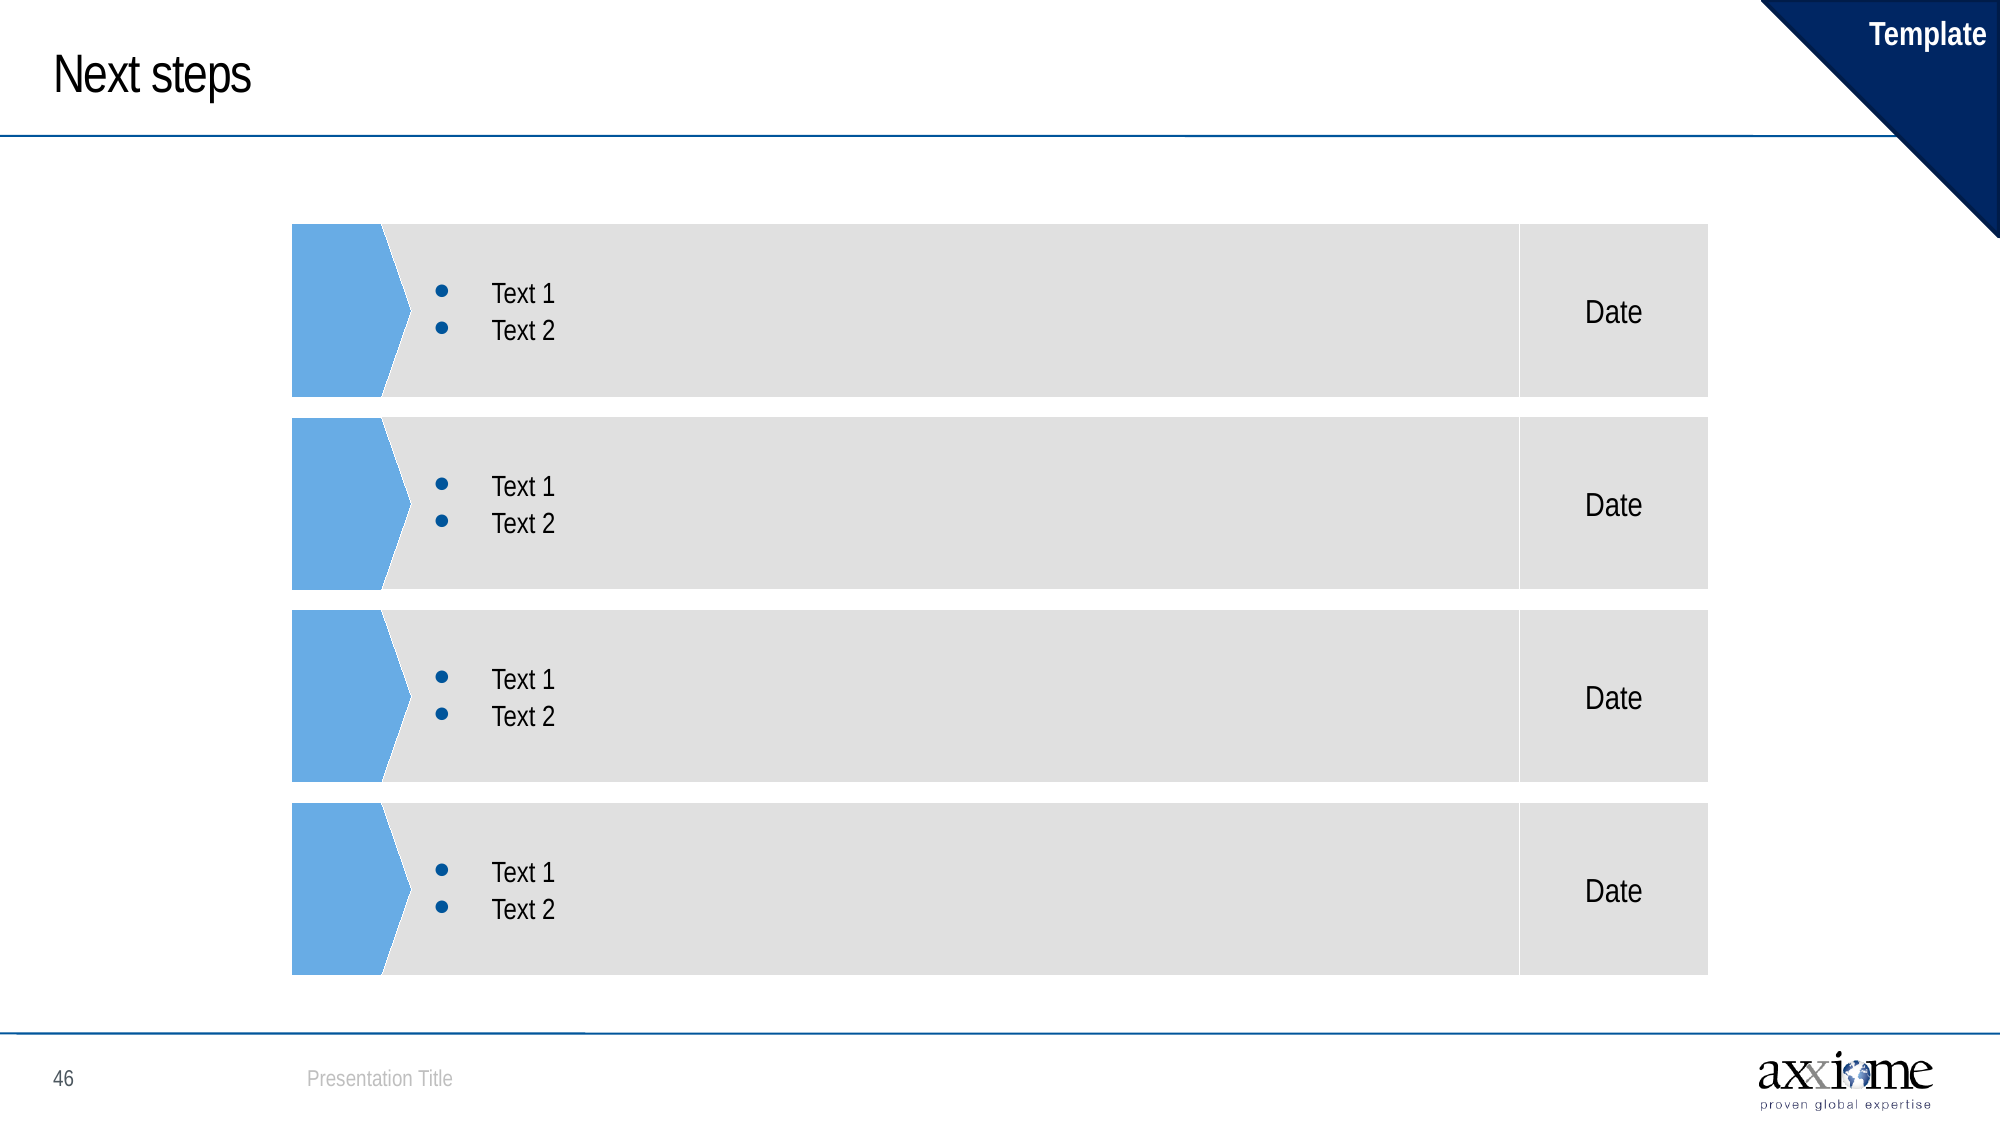

Template
# Next steps

Text 1
Text 2
Date
Text 1
Text 2
Date

Text 1
Text 2
Date

Text 1
Text 2
Date

Presentation Title
46